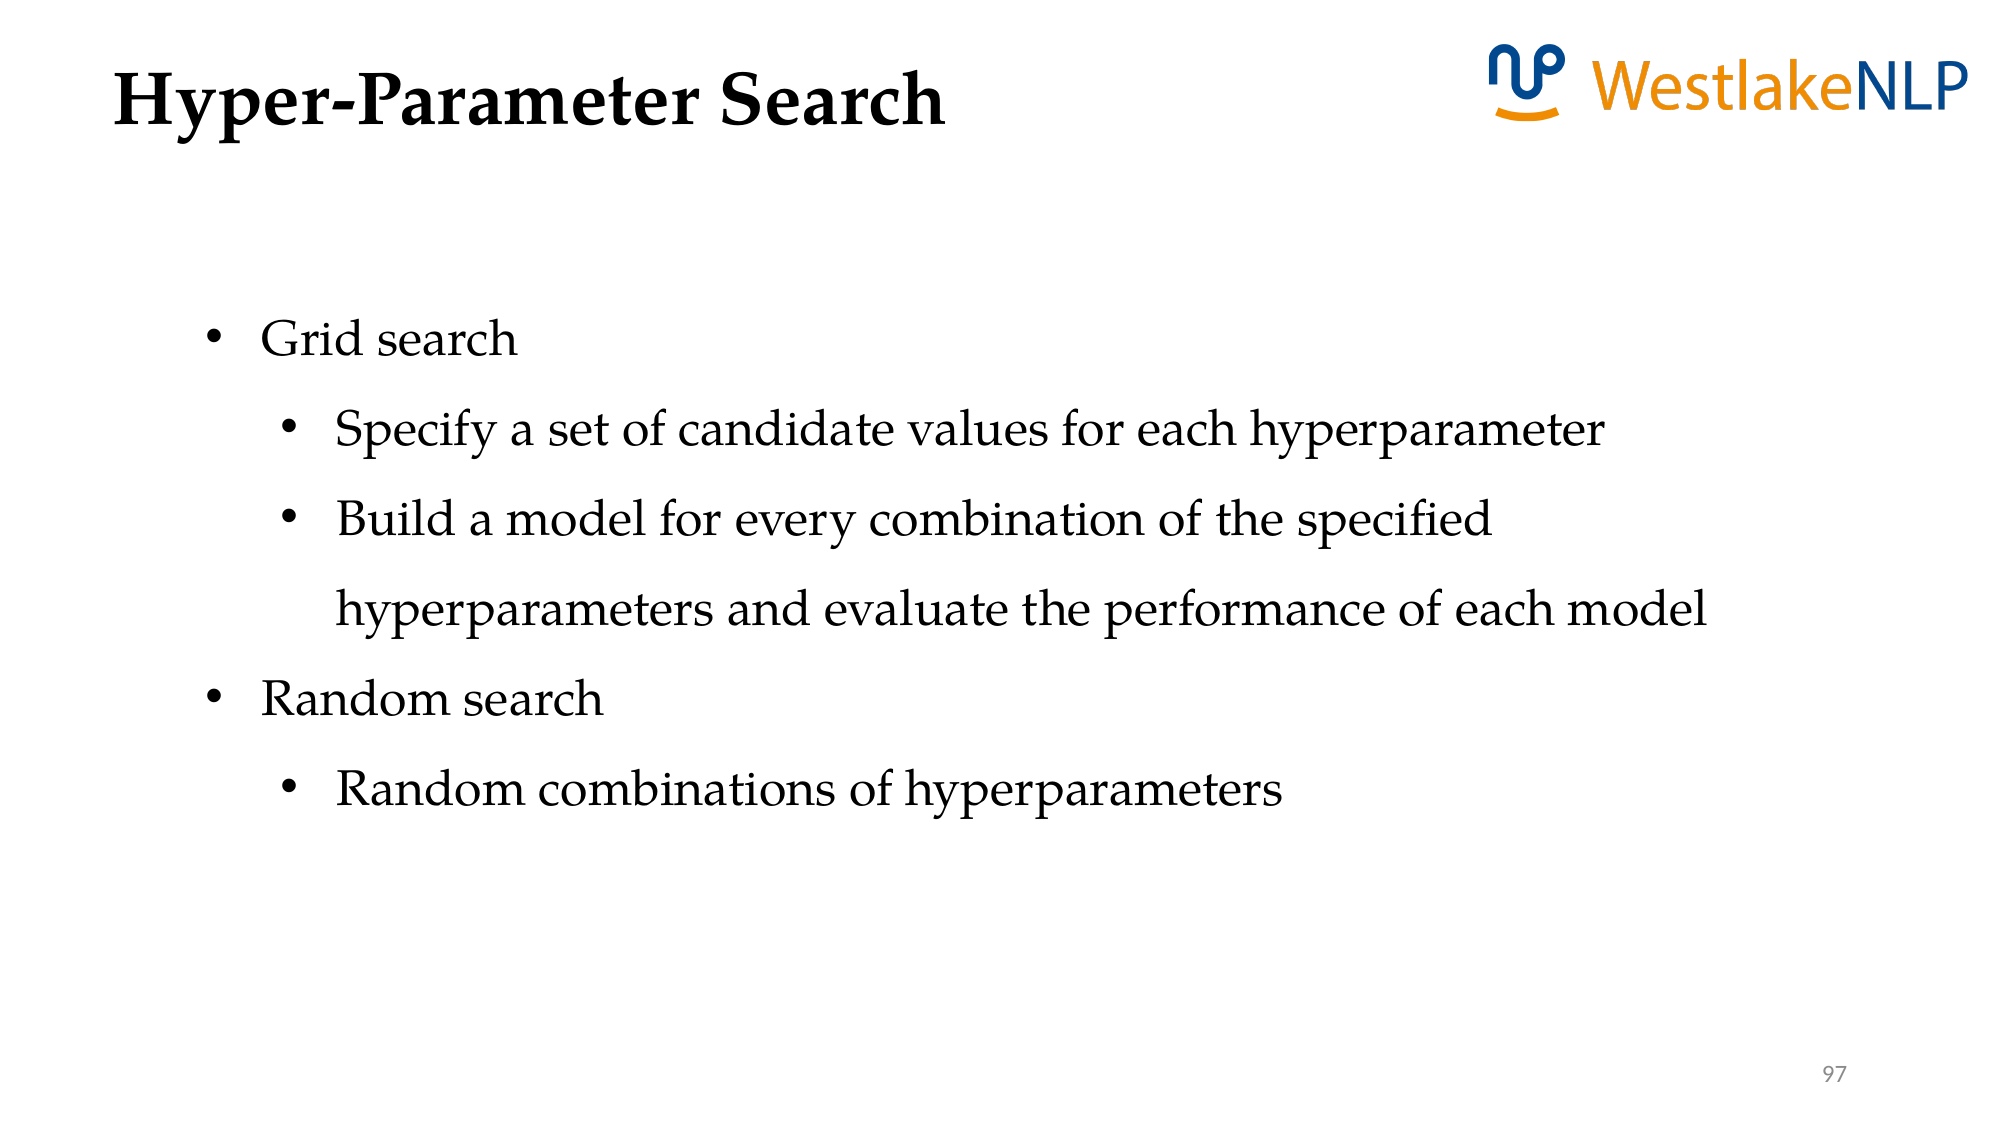

Hyper-Parameter Search
Grid search
Specify a set of candidate values for each hyperparameter
Build a model for every combination of the specified hyperparameters and evaluate the performance of each model
Random search
Random combinations of hyperparameters
97